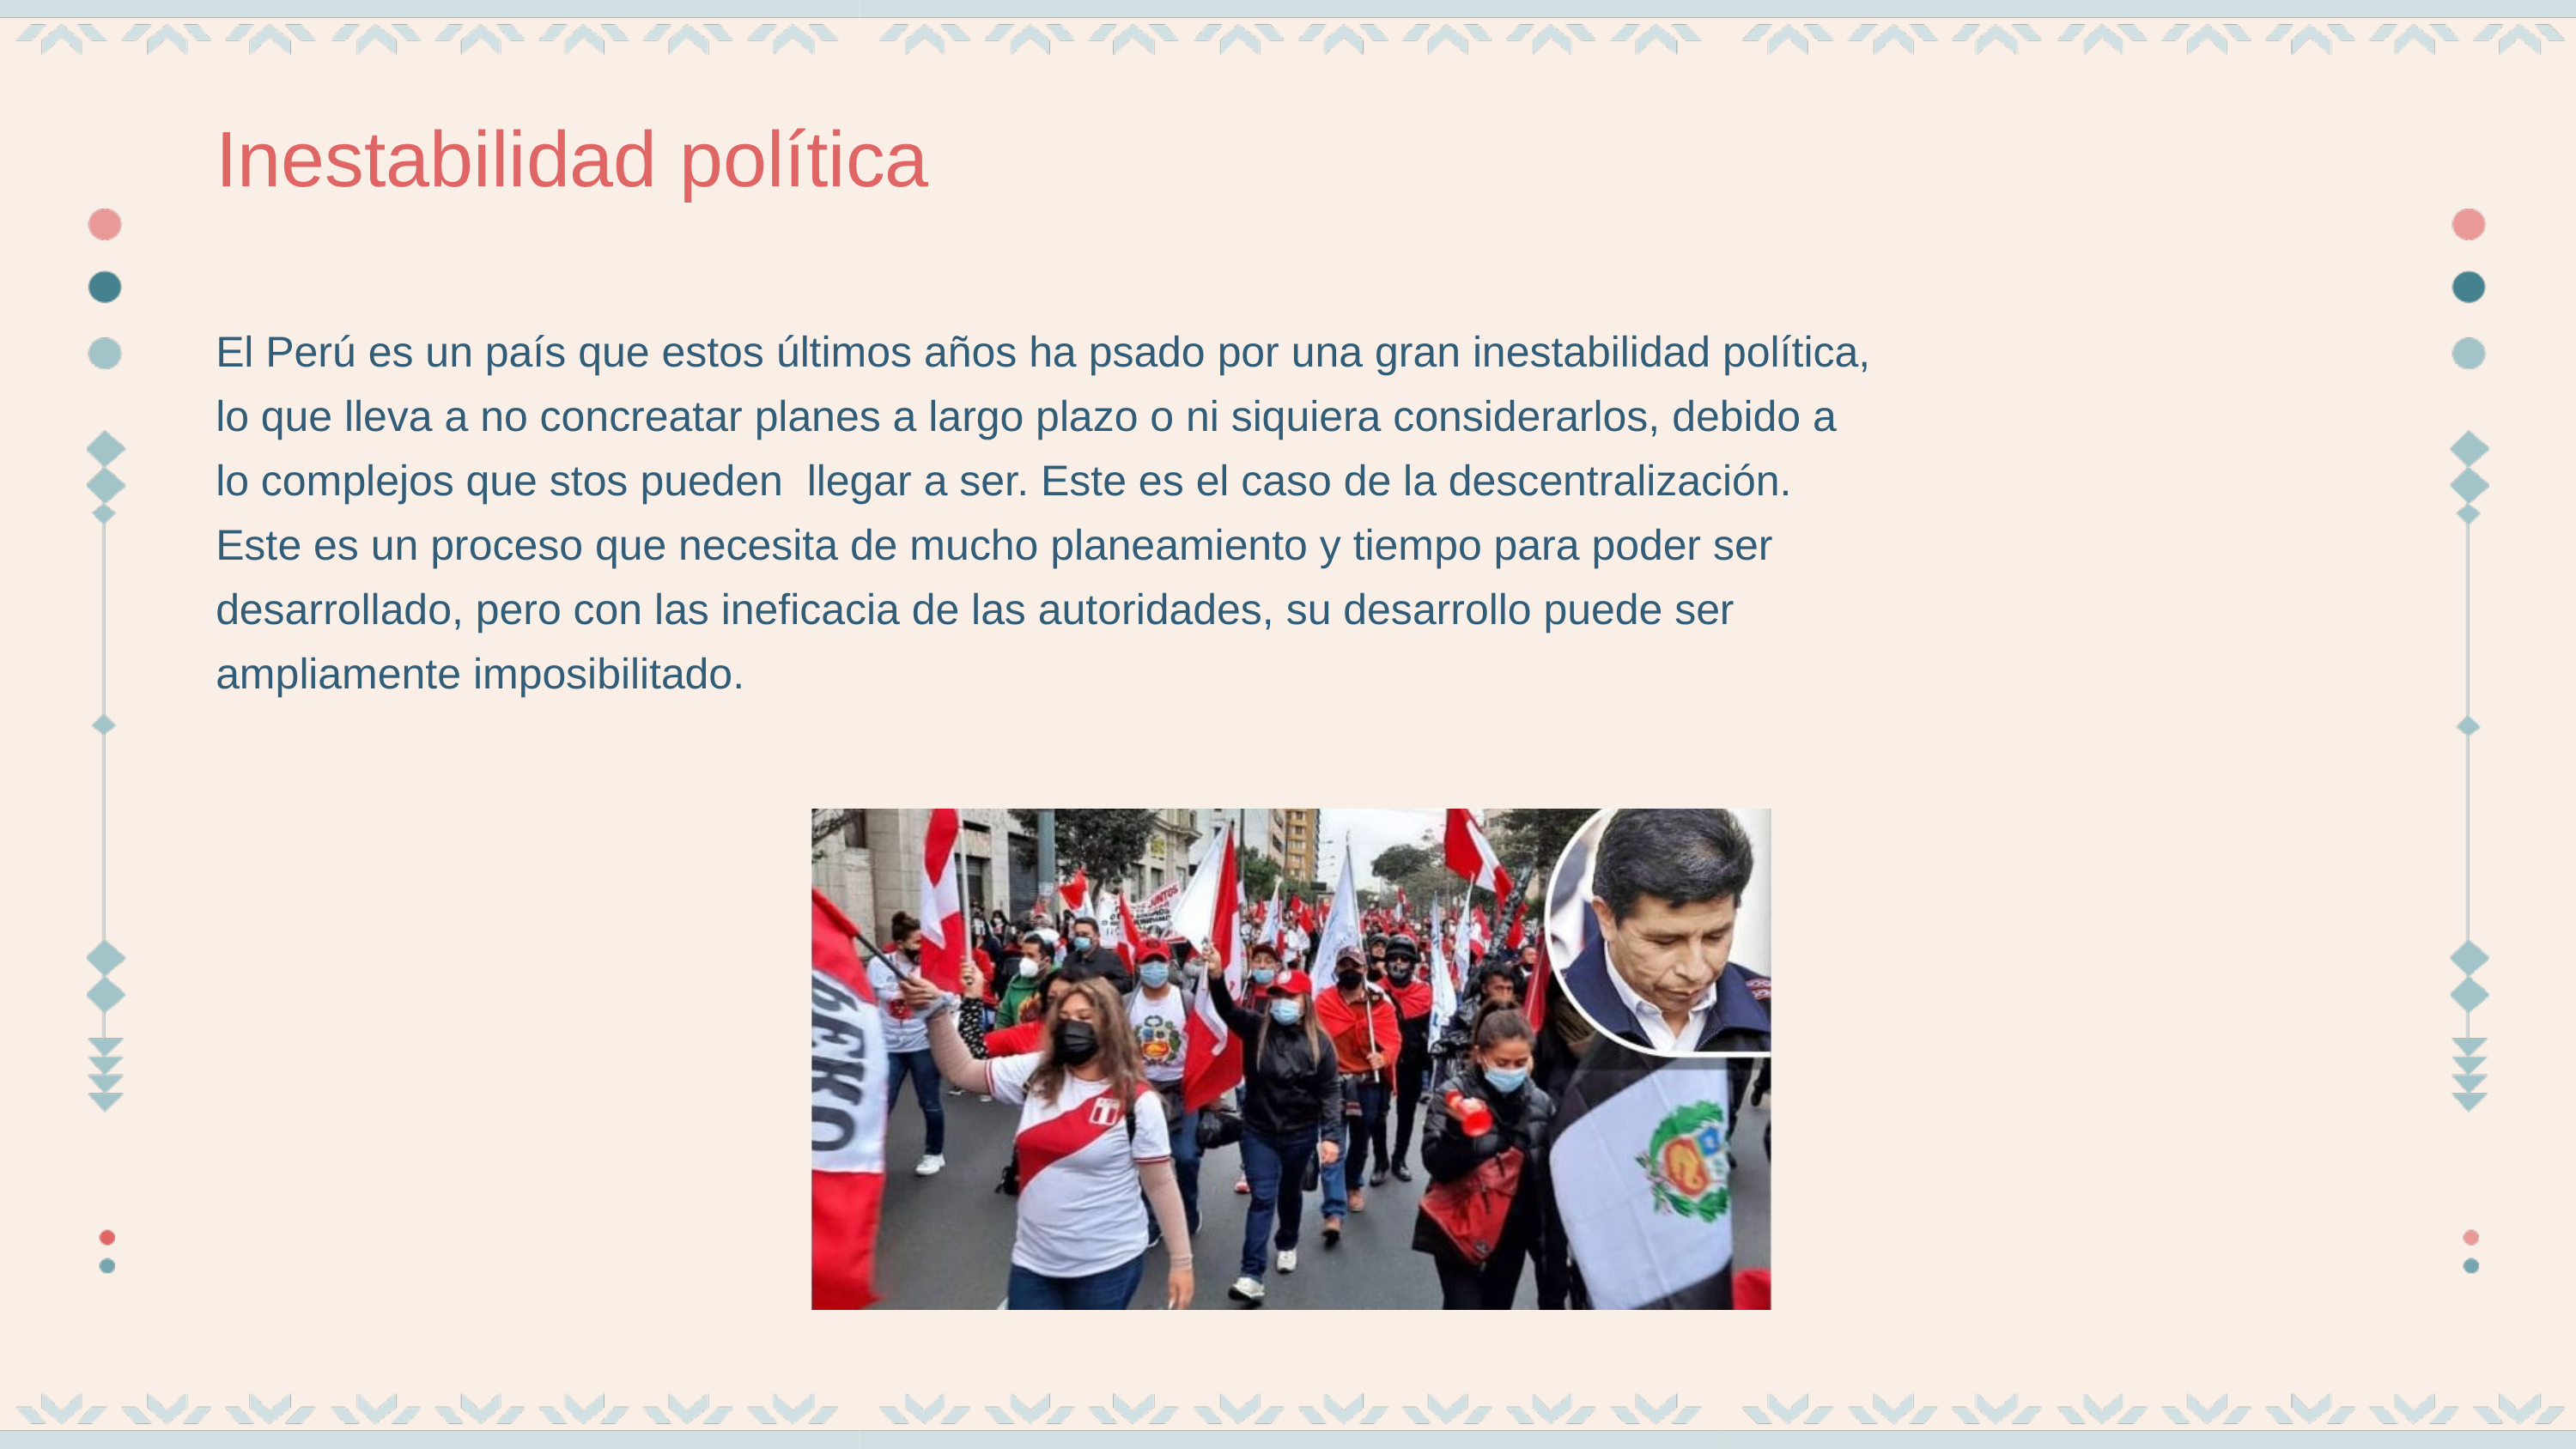

Inestabilidad política

El Perú es un país que estos últimos años ha psado por una gran inestabilidad política, lo que lleva a no concreatar planes a largo plazo o ni siquiera considerarlos, debido a lo complejos que stos pueden  llegar a ser. Este es el caso de la descentralización. Este es un proceso que necesita de mucho planeamiento y tiempo para poder ser desarrollado, pero con las ineficacia de las autoridades, su desarrollo puede ser ampliamente imposibilitado.